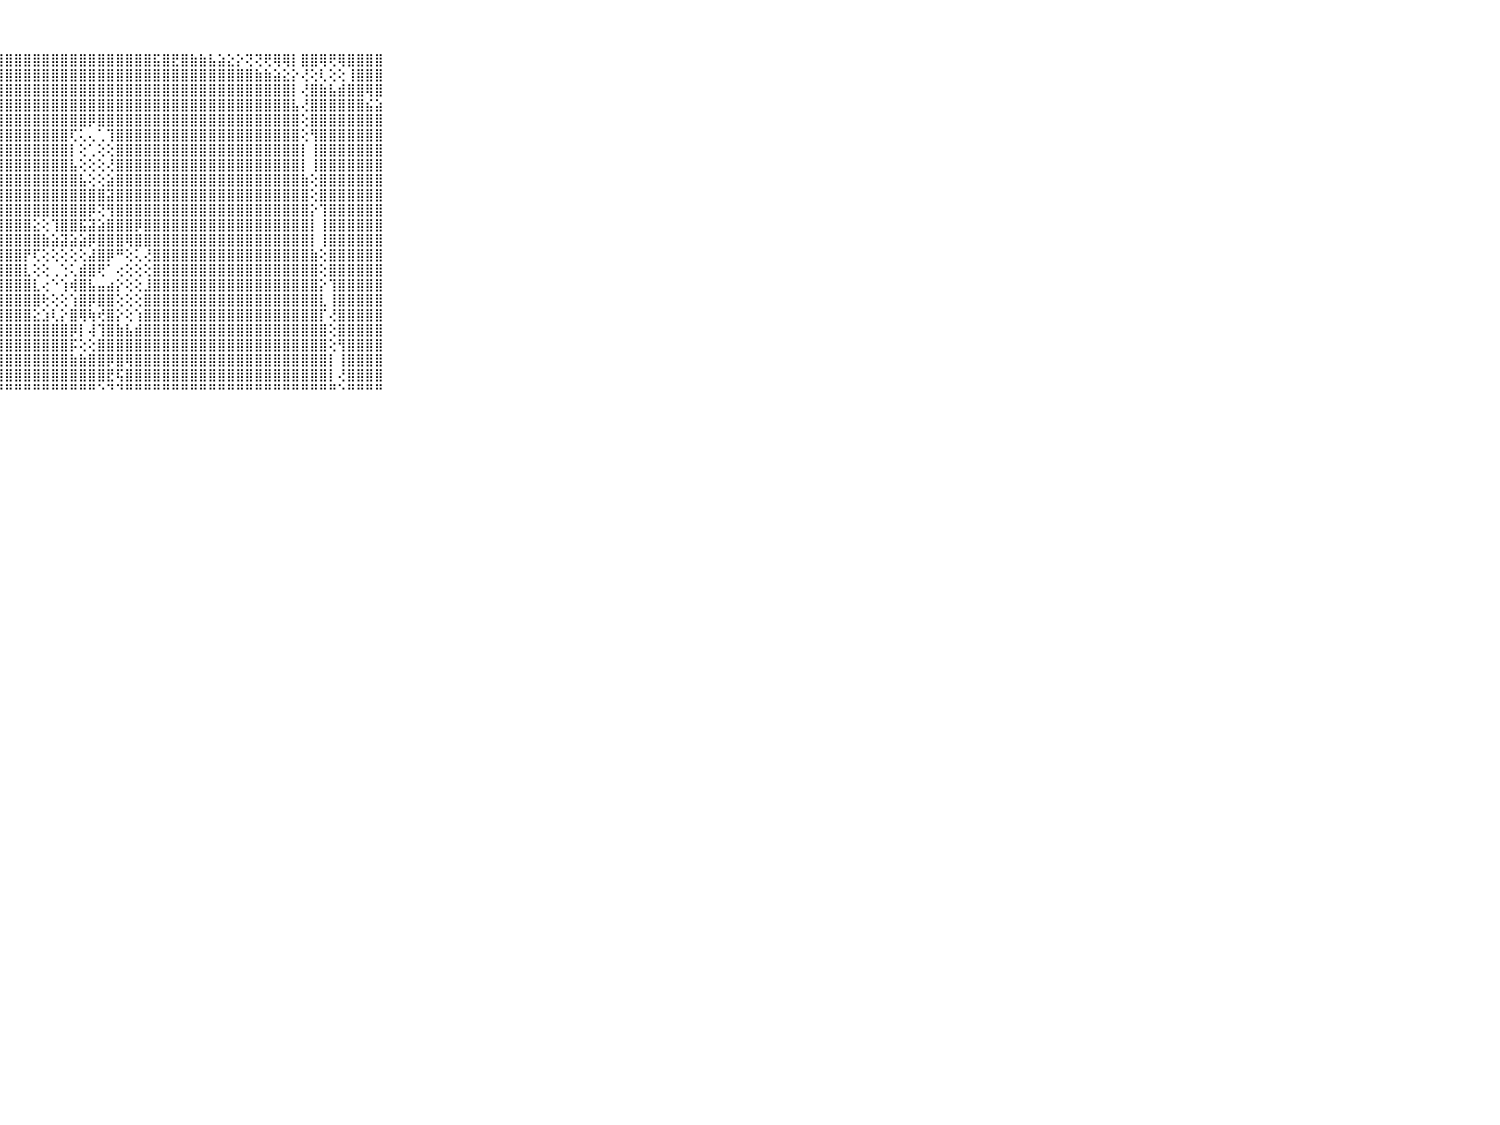

⠀⠀⠀⠀⠀⠀⠀⠀⠀⠀⠀⣿⣿⣿⣿⣿⣿⣿⣿⣿⣿⣿⣿⣿⣿⣿⣿⣿⣿⣿⣿⣿⣿⣿⣿⣿⣿⣿⣿⣿⣿⣿⣿⣿⣯⣿⣟⣿⣷⣷⣧⣵⣕⡕⢝⢝⢟⢿⢿⡇⣿⣿⢿⢟⢿⣿⣿⣿⣿⠀⠀⠀⠀⠀⠀⠀⠀⠀⠀⠀⠀
⠀⠀⠀⠀⠀⠀⠀⠀⠀⠀⠀⣿⣿⣿⣿⣿⣿⣿⣿⣿⣿⣿⣿⣿⣿⣿⣿⣿⣿⣿⣿⣿⣿⣿⣿⣿⣿⣿⣿⣿⣿⣿⣿⣿⣿⣿⣿⣿⣿⣿⣿⣿⣿⣿⣿⣷⣷⣵⣕⡕⢜⢕⢇⢕⢕⢸⣿⣿⣿⠀⠀⠀⠀⠀⠀⠀⠀⠀⠀⠀⠀
⠀⠀⠀⠀⠀⠀⠀⠀⠀⠀⠀⣿⣿⣿⣿⣿⣿⣿⣿⣿⣿⣿⣿⣿⣿⣿⣿⣿⣿⣿⣿⣿⣿⣿⣿⣿⣿⣿⣿⣿⣿⣿⣿⣿⣿⣿⣿⣿⣿⣿⣿⣿⣿⣿⣿⣿⣿⣿⣿⡇⢜⣿⣷⣧⣾⣿⣿⢿⣿⠀⠀⠀⠀⠀⠀⠀⠀⠀⠀⠀⠀
⠀⠀⠀⠀⠀⠀⠀⠀⠀⠀⠀⣿⣿⣿⣿⣿⣿⣿⣿⣿⣿⣿⣿⣿⣿⣿⣿⣿⣿⣿⣿⣿⣿⣿⣿⣿⣿⣿⣿⣿⣿⣿⣿⣿⣿⣿⣿⣿⣿⣿⣿⣿⣿⣿⣿⣿⣿⣿⣿⣧⢜⣿⣿⣿⣿⣿⣿⣮⣵⠀⠀⠀⠀⠀⠀⠀⠀⠀⠀⠀⠀
⠀⠀⠀⠀⠀⠀⠀⠀⠀⠀⠀⣿⣿⣿⣿⣿⣿⣿⣿⣿⣿⣿⣿⣿⣿⣿⣿⣿⣿⣿⣿⣿⣿⣿⣿⣿⣿⡿⣿⣿⣿⣿⣿⣿⣿⣿⣿⣿⣿⣿⣿⣿⣿⣿⣿⣿⣿⣿⣿⣿⢕⣿⣿⣿⣿⣿⣿⣿⣿⠀⠀⠀⠀⠀⠀⠀⠀⠀⠀⠀⠀
⠀⠀⠀⠀⠀⠀⠀⠀⠀⠀⠀⣿⣿⣿⣿⣿⣿⣿⣿⣿⣿⣿⣿⣿⣿⣿⣿⣿⣿⣿⣿⣿⣿⣿⣿⢏⢅⢄⢁⢹⣿⣿⣿⣿⣿⣿⣿⣿⣿⣿⣿⣿⣿⣿⣿⣿⣿⣿⣿⣿⢕⢻⣿⣿⣿⣿⣿⣿⣿⠀⠀⠀⠀⠀⠀⠀⠀⠀⠀⠀⠀
⠀⠀⠀⠀⠀⠀⠀⠀⠀⠀⠀⣿⣿⣿⣿⣿⣿⣿⣿⣿⣿⣿⣿⣿⣿⣿⣿⣿⣿⣿⣿⣿⣿⣿⣿⡇⢕⢁⢕⢕⣿⣿⣿⣿⣿⣿⣿⣿⣿⣿⣿⣿⣿⣿⣿⣿⣿⣿⣿⣿⡇⢸⣿⣿⣿⣿⣿⣿⣿⠀⠀⠀⠀⠀⠀⠀⠀⠀⠀⠀⠀
⠀⠀⠀⠀⠀⠀⠀⠀⠀⠀⠀⣿⣿⣿⣿⣿⣿⣿⣿⣿⣿⣿⣿⣿⣿⣿⣿⣿⣿⣿⣿⣿⣿⣿⣿⣧⢕⢕⢕⢜⣿⣿⣿⣿⣿⣿⣿⣿⣿⣿⣿⣿⣿⣿⣿⣿⣿⣿⣿⣿⡇⢸⣿⣿⣿⣿⣿⣿⣿⠀⠀⠀⠀⠀⠀⠀⠀⠀⠀⠀⠀
⠀⠀⠀⠀⠀⠀⠀⠀⠀⠀⠀⣿⣿⣿⣿⣿⣿⣿⣿⣿⣿⣿⣿⣿⣿⣿⣿⣿⣿⣿⣿⣿⣿⣿⣿⣿⣧⢕⢕⣵⣿⣿⣿⣿⣿⣿⣿⣿⣿⣿⣿⣿⣿⣿⣿⣿⣿⣿⣿⣿⣷⢕⣿⣿⣿⣿⣿⣿⣿⠀⠀⠀⠀⠀⠀⠀⠀⠀⠀⠀⠀
⠀⠀⠀⠀⠀⠀⠀⠀⠀⠀⠀⣿⣿⣿⣿⣿⣿⣿⣿⣿⣿⣿⣿⣿⣿⣿⣿⣿⣿⣿⣿⣿⣿⣿⣿⣿⣿⣿⣿⣽⣿⣿⣿⣿⣿⣿⣿⣿⣿⣿⣿⣿⣿⣿⣿⣿⣿⣿⣿⣿⣿⢕⣿⣿⣿⣿⣿⣿⣿⠀⠀⠀⠀⠀⠀⠀⠀⠀⠀⠀⠀
⠀⠀⠀⠀⠀⠀⠀⠀⠀⠀⠀⣿⣿⣿⣿⣿⣿⣿⣿⣿⣿⣿⣿⣿⣿⣿⣿⣿⣿⣿⣿⣿⣿⣿⣿⣿⣿⡿⢝⢻⣿⣿⣿⣿⣿⣿⣿⣿⣿⣿⣿⣿⣿⣿⣿⣿⣿⣿⣿⣿⣿⡕⢹⣿⣿⣿⣿⣿⣿⠀⠀⠀⠀⠀⠀⠀⠀⠀⠀⠀⠀
⠀⠀⠀⠀⠀⠀⠀⠀⠀⠀⠀⣿⣿⣿⣿⣿⣿⣿⣿⣿⣿⣿⣿⣿⣿⣿⣿⣿⣿⣿⣿⣕⢕⢹⣿⣿⣯⣽⣵⣿⣿⣿⡿⣿⣿⣿⣿⣿⣿⣿⣿⣿⣿⣿⣿⣿⣿⣿⣿⣿⣿⡇⢸⣿⣿⣿⣿⣿⣿⠀⠀⠀⠀⠀⠀⠀⠀⠀⠀⠀⠀
⠀⠀⠀⠀⠀⠀⠀⠀⠀⠀⠀⣿⣿⣿⣿⣿⣿⣿⣿⣿⣿⣿⣿⣿⣿⣿⣿⣿⣿⣿⣿⣿⣷⣵⣽⣵⣵⡿⣿⣿⣿⢿⣿⣿⣿⣿⣿⣿⣿⣿⣿⣿⣿⣿⣿⣿⣿⣿⣿⣿⣿⡇⢸⣿⣿⣿⣿⣿⣿⠀⠀⠀⠀⠀⠀⠀⠀⠀⠀⠀⠀
⠀⠀⠀⠀⠀⠀⠀⠀⠀⠀⠀⣿⣿⣿⣿⣿⣿⣿⣿⣿⣿⣿⣿⣿⣿⣿⣿⣿⣿⣿⡟⢏⢕⢕⢕⢕⢕⣼⣿⡿⠛⢕⢅⢜⣿⣿⣿⣿⣿⣿⣿⣿⣿⣿⣿⣿⣿⣿⣿⣿⣿⣷⢕⣿⣿⣿⣿⣿⣿⠀⠀⠀⠀⠀⠀⠀⠀⠀⠀⠀⠀
⠀⠀⠀⠀⠀⠀⠀⠀⠀⠀⠀⣿⣿⣿⣿⣿⣿⣿⣿⣿⣿⣿⣿⣿⣿⣿⣿⣿⣿⣿⣇⢕⢕⢀⢑⢅⣾⣿⢟⠁⢔⢕⢕⢕⣿⣿⣿⣿⣿⣿⣿⣿⣿⣿⣿⣿⣿⣿⣿⣿⣿⣿⢕⣿⣿⣿⣿⣿⣿⠀⠀⠀⠀⠀⠀⠀⠀⠀⠀⠀⠀
⠀⠀⠀⠀⠀⠀⠀⠀⠀⠀⠀⣿⣿⣿⣿⣿⣿⣿⣿⣿⣿⣿⣿⣿⣿⣿⣿⣿⣿⣿⣿⣇⢔⠑⢱⢾⣿⣧⣤⣴⡕⢕⢕⣸⣿⣿⣿⣿⣿⣿⣿⣿⣿⣿⣿⣿⣿⣿⣿⣿⣿⣿⡕⢹⣿⣿⣿⣿⣿⠀⠀⠀⠀⠀⠀⠀⠀⠀⠀⠀⠀
⠀⠀⠀⠀⠀⠀⠀⠀⠀⠀⠀⣿⣿⣿⣿⣿⣿⣿⣿⣿⣿⣿⣿⣿⣿⣿⣿⣿⣿⣿⣿⣿⢗⢕⢕⢱⣿⡿⣿⣿⢕⢕⢕⣿⣿⣿⣿⣿⣿⣿⣿⣿⣿⣿⣿⣿⣿⣿⣿⣿⣿⣿⣇⢸⣿⣿⣿⣿⣿⠀⠀⠀⠀⠀⠀⠀⠀⠀⠀⠀⠀
⠀⠀⠀⠀⠀⠀⠀⠀⠀⠀⠀⣿⣿⣿⣿⣿⣿⣿⣿⣿⣿⣿⣿⣿⣿⣿⣿⣿⣿⣿⣿⣕⣱⢇⡕⣿⢿⢷⢞⣿⡕⢕⢱⣿⣿⣿⣿⣿⣿⣿⣿⣿⣿⣿⣿⣿⣿⣿⣿⣿⣿⣿⡏⢜⣿⣿⣿⣿⣿⠀⠀⠀⠀⠀⠀⠀⠀⠀⠀⠀⠀
⠀⠀⠀⠀⠀⠀⠀⠀⠀⠀⠀⣿⣿⣿⣿⣿⣿⣿⣿⣿⣿⣿⣿⣿⣿⣿⣿⣿⣿⣿⣿⣿⣿⣿⣿⡿⡇⢼⢹⣿⣷⣧⣾⣿⣿⣿⣿⣿⣿⣿⣿⣿⣿⣿⣿⣿⣿⣿⣿⣿⣿⣿⣿⢕⣿⣿⣿⣿⣿⠀⠀⠀⠀⠀⠀⠀⠀⠀⠀⠀⠀
⠀⠀⠀⠀⠀⠀⠀⠀⠀⠀⠀⣿⣿⣿⣿⣿⣿⣿⣿⣿⣿⣿⣿⣿⣿⣿⣿⣿⣿⣿⣿⣿⣿⣿⣿⡯⢕⢕⣿⣿⣿⣿⣿⣿⣿⣿⣿⣿⣿⣿⣿⣿⣿⣿⣿⣿⣿⣿⣿⣿⣿⣿⣿⢕⢻⣿⣿⣿⣿⠀⠀⠀⠀⠀⠀⠀⠀⠀⠀⠀⠀
⠀⠀⠀⠀⠀⠀⠀⠀⠀⠀⠀⣿⣿⣿⣿⣿⣿⣿⣿⣿⣿⣿⣿⣿⣿⣿⣿⣿⣿⣿⣿⣿⣿⣿⣿⣷⣷⣿⣿⡿⣿⢿⣿⣿⣿⣿⣿⣿⣿⣿⣿⣿⣿⣿⣿⣿⣿⣿⣿⣿⣿⣿⣿⡇⢸⣿⣿⣿⣿⠀⠀⠀⠀⠀⠀⠀⠀⠀⠀⠀⠀
⠀⠀⠀⠀⠀⠀⠀⠀⠀⠀⠀⣿⣿⣿⣿⣿⣿⣿⣿⣿⣿⣿⣿⣿⣿⣿⣿⣿⣿⣿⣿⣿⣿⣿⣿⣿⣿⣿⣿⣟⢯⣿⣿⣿⣿⣿⣿⣿⣿⣿⣿⣿⣿⣿⣿⣿⣿⣿⣿⣿⣿⣿⣿⡇⢜⣿⣿⣿⣿⠀⠀⠀⠀⠀⠀⠀⠀⠀⠀⠀⠀
⠀⠀⠀⠀⠀⠀⠀⠀⠀⠀⠀⠛⠛⠛⠛⠛⠛⠛⠛⠛⠛⠛⠛⠛⠛⠛⠛⠛⠛⠛⠛⠛⠛⠛⠛⠛⠛⠛⠑⠙⠙⠛⠛⠛⠛⠛⠛⠛⠛⠛⠛⠛⠛⠛⠛⠛⠛⠛⠛⠛⠛⠛⠛⠛⠑⠛⠛⠛⠛⠀⠀⠀⠀⠀⠀⠀⠀⠀⠀⠀⠀